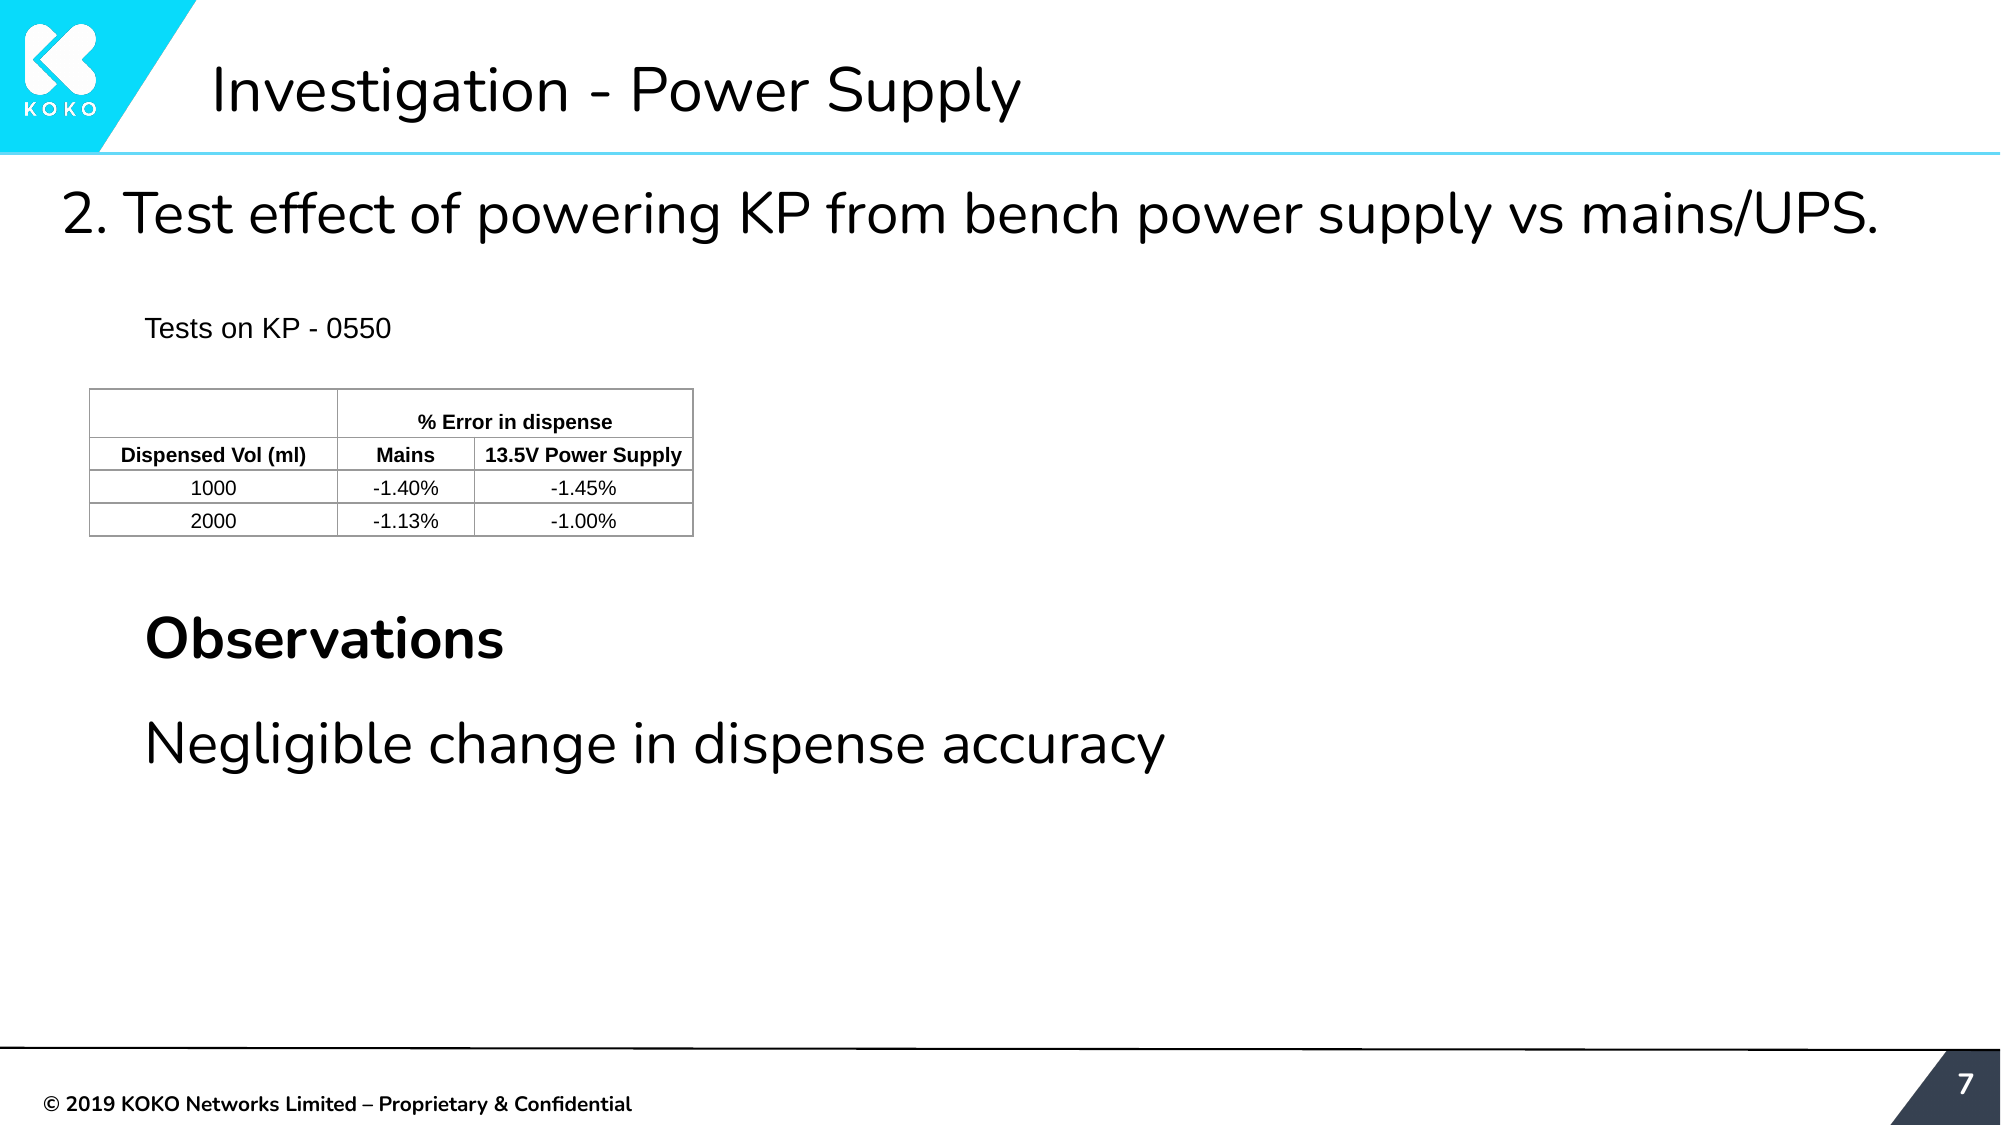

# Investigation - Power Supply
2. Test effect of powering KP from bench power supply vs mains/UPS.
Tests on KP - 0550
|  | % Error in dispense |  |
| --- | --- | --- |
| Dispensed Vol (ml) | Mains | 13.5V Power Supply |
| 1000 | -1.40% | -1.45% |
| 2000 | -1.13% | -1.00% |
Observations
Negligible change in dispense accuracy
7